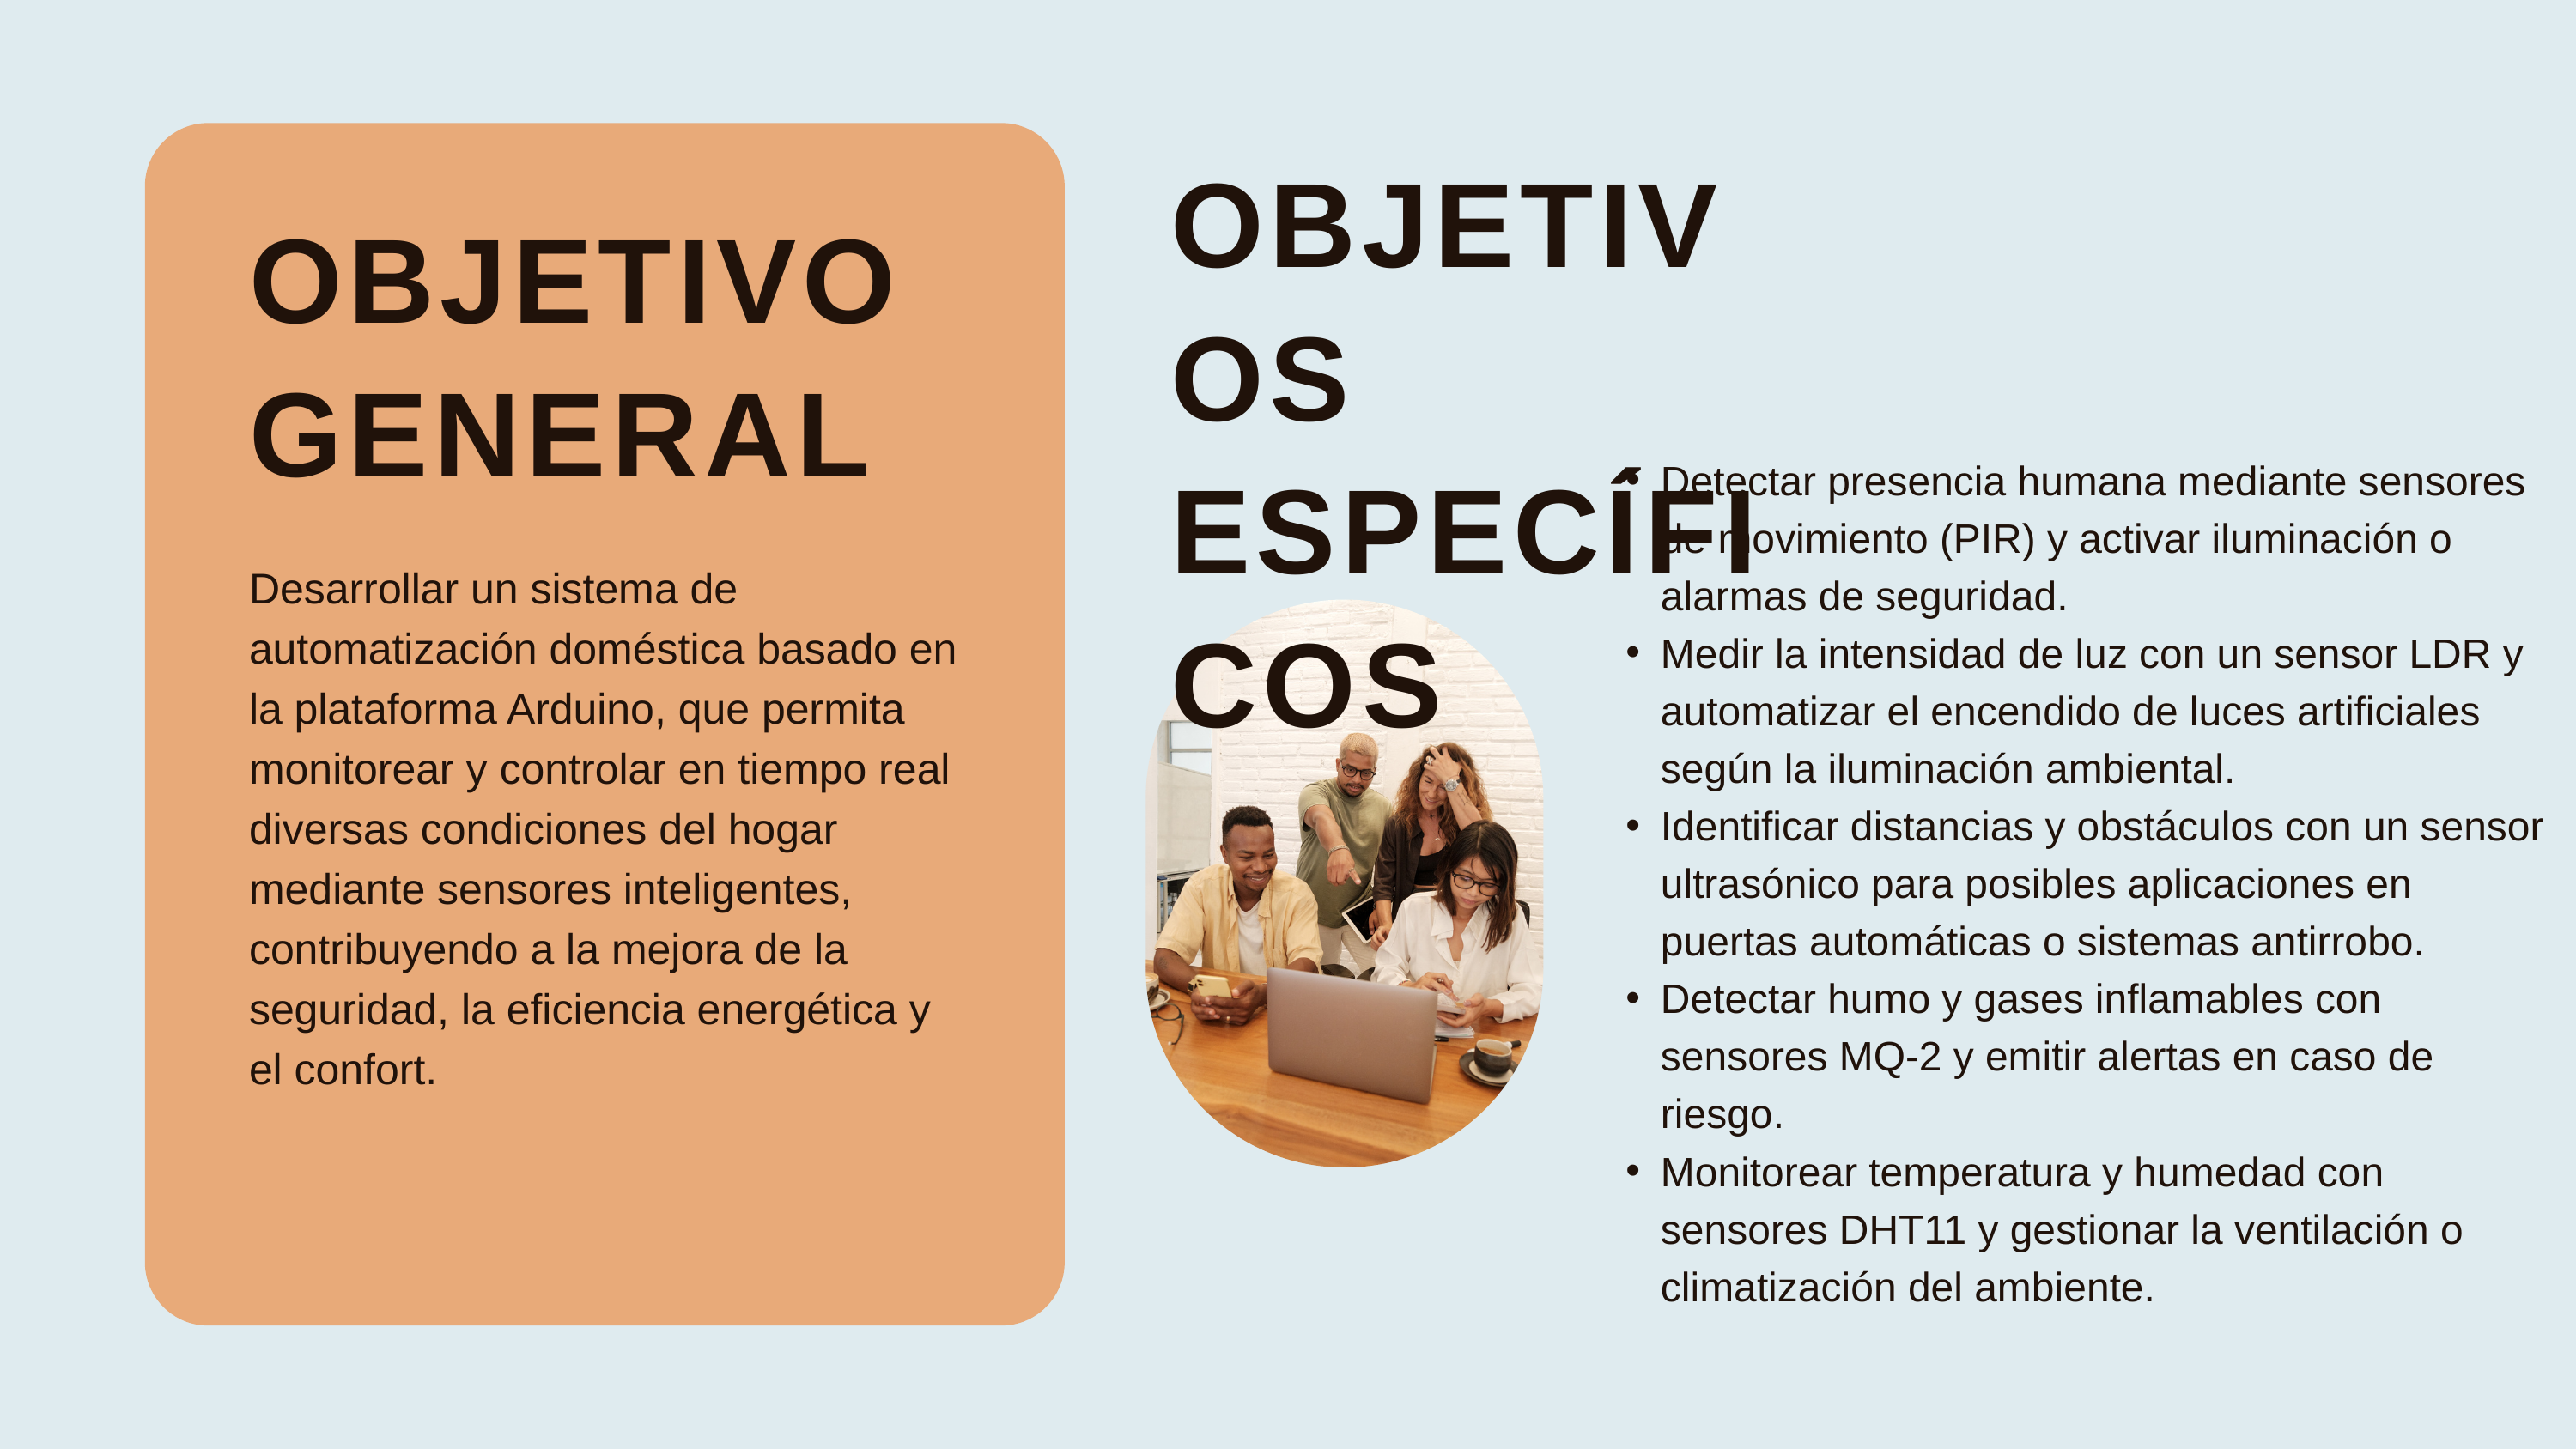

OBJETIVOS ESPECÍFICOS
OBJETIVO GENERAL
Detectar presencia humana mediante sensores de movimiento (PIR) y activar iluminación o alarmas de seguridad.
Medir la intensidad de luz con un sensor LDR y automatizar el encendido de luces artificiales según la iluminación ambiental.
Identificar distancias y obstáculos con un sensor ultrasónico para posibles aplicaciones en puertas automáticas o sistemas antirrobo.
Detectar humo y gases inflamables con sensores MQ-2 y emitir alertas en caso de riesgo.
Monitorear temperatura y humedad con sensores DHT11 y gestionar la ventilación o climatización del ambiente.

Desarrollar un sistema de automatización doméstica basado en la plataforma Arduino, que permita monitorear y controlar en tiempo real diversas condiciones del hogar mediante sensores inteligentes, contribuyendo a la mejora de la seguridad, la eficiencia energética y el confort.